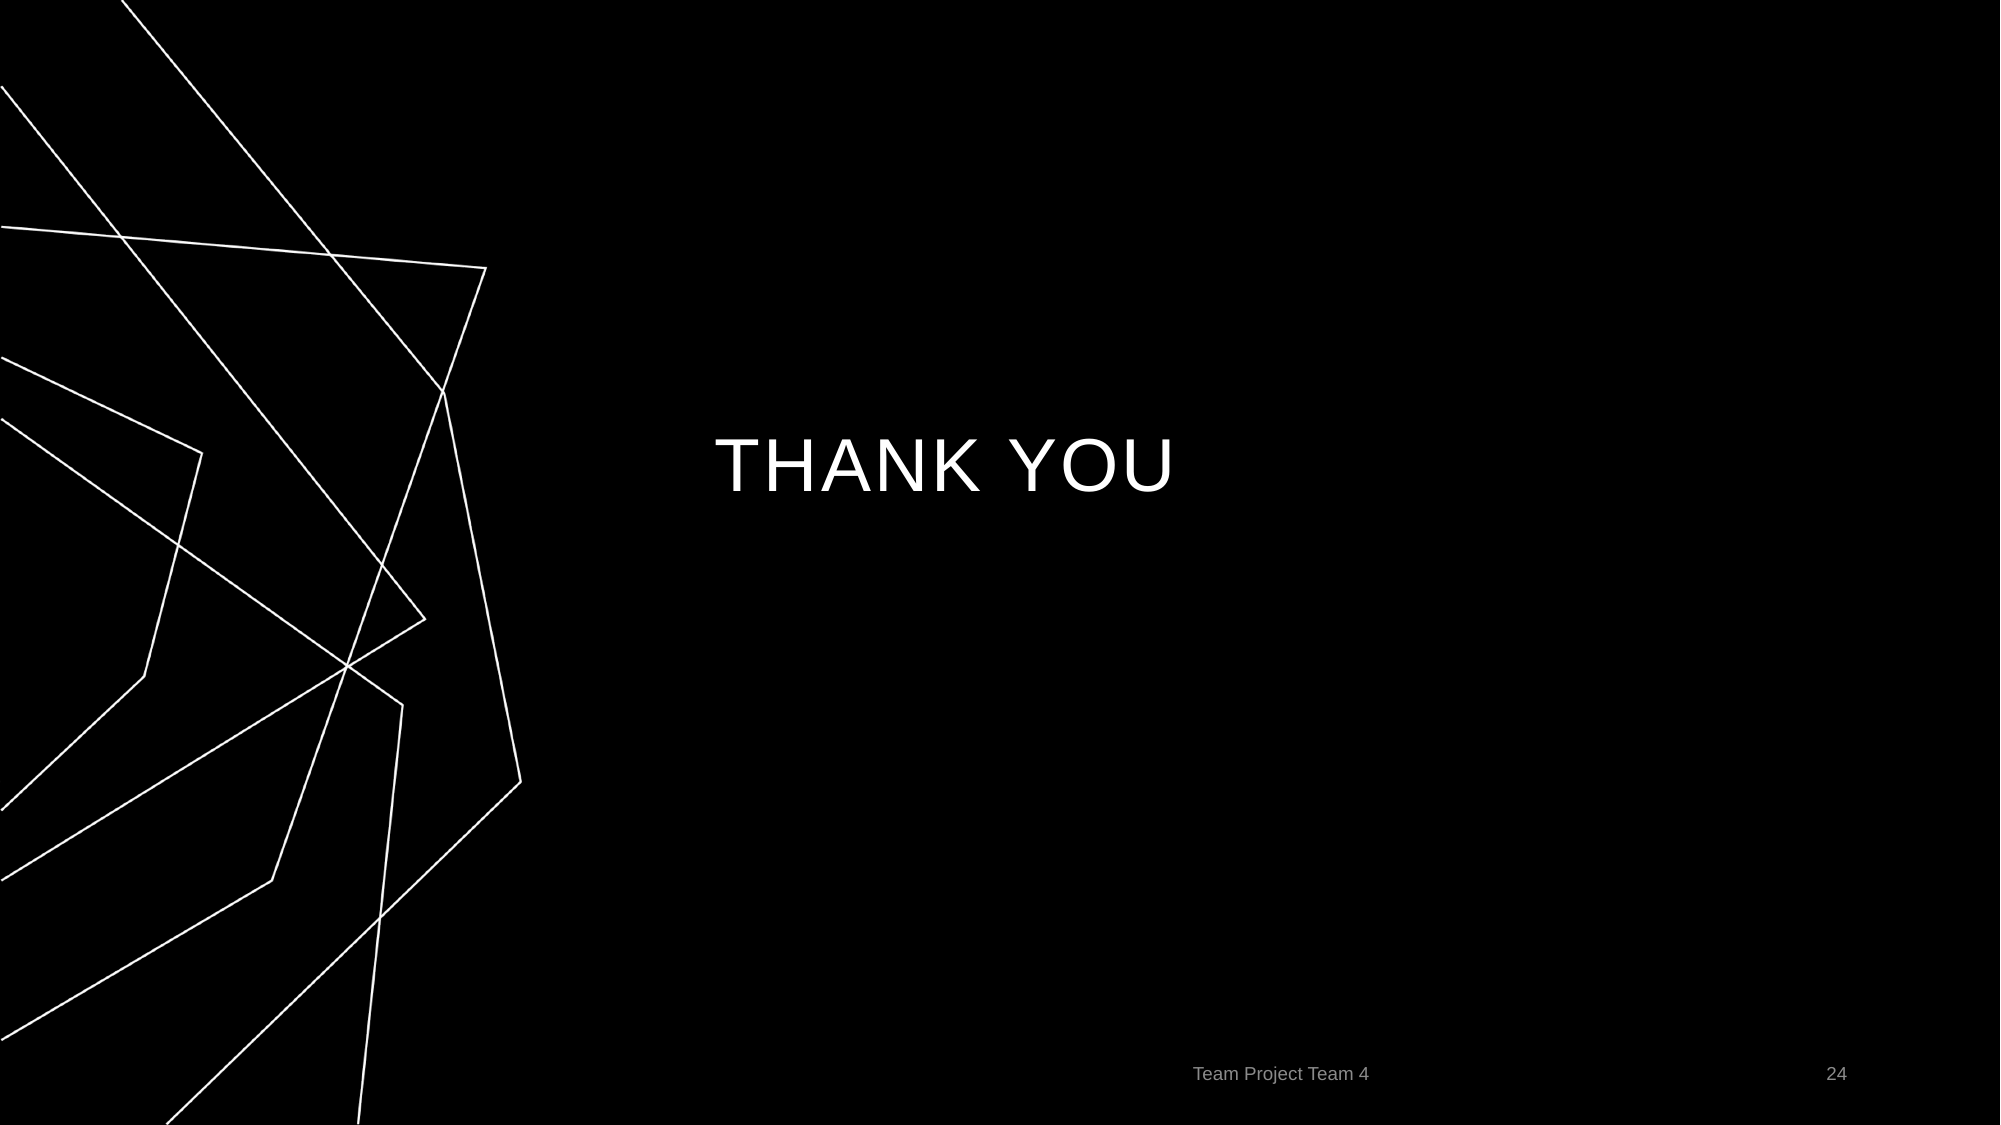

# THANK YOU
Team Project Team 4
24